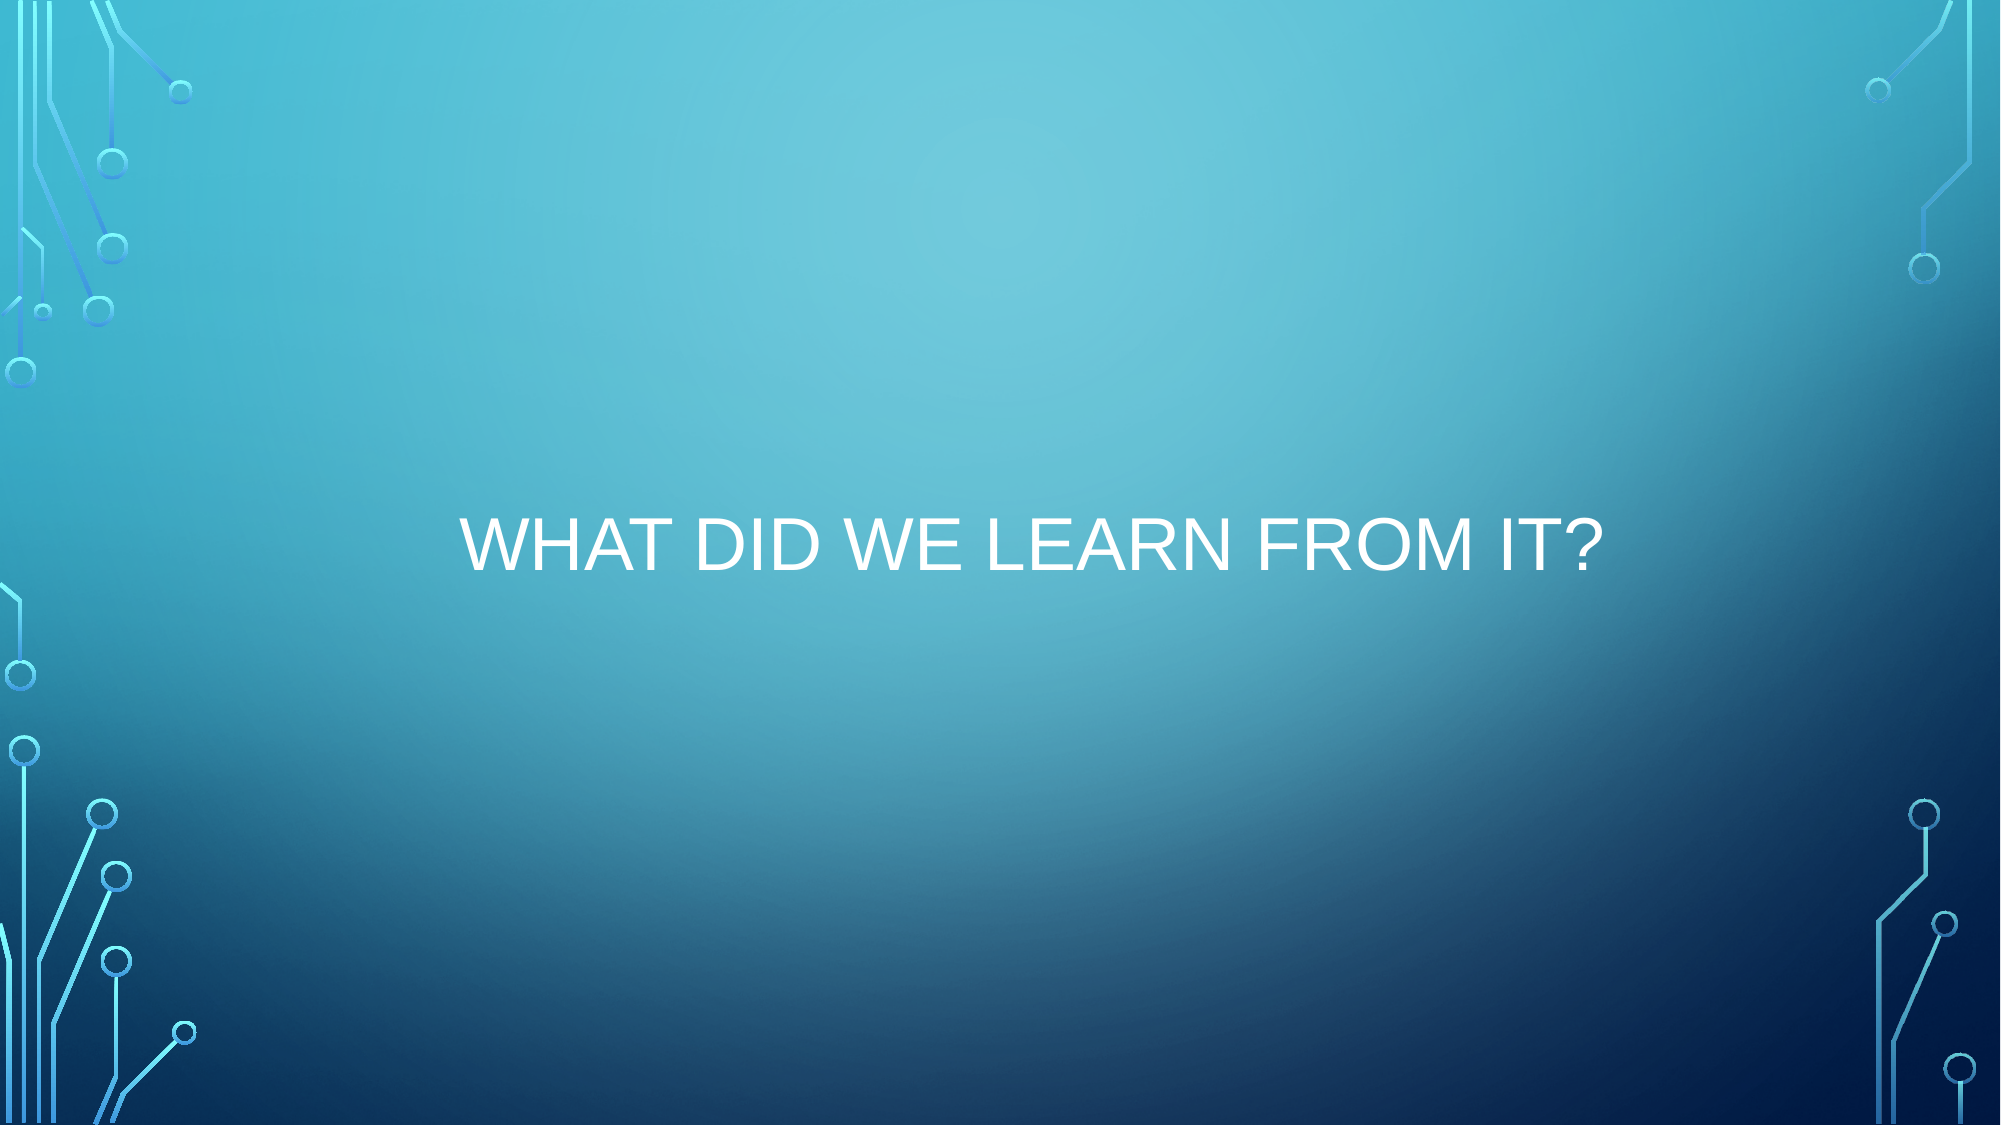

# What did we learn from it?